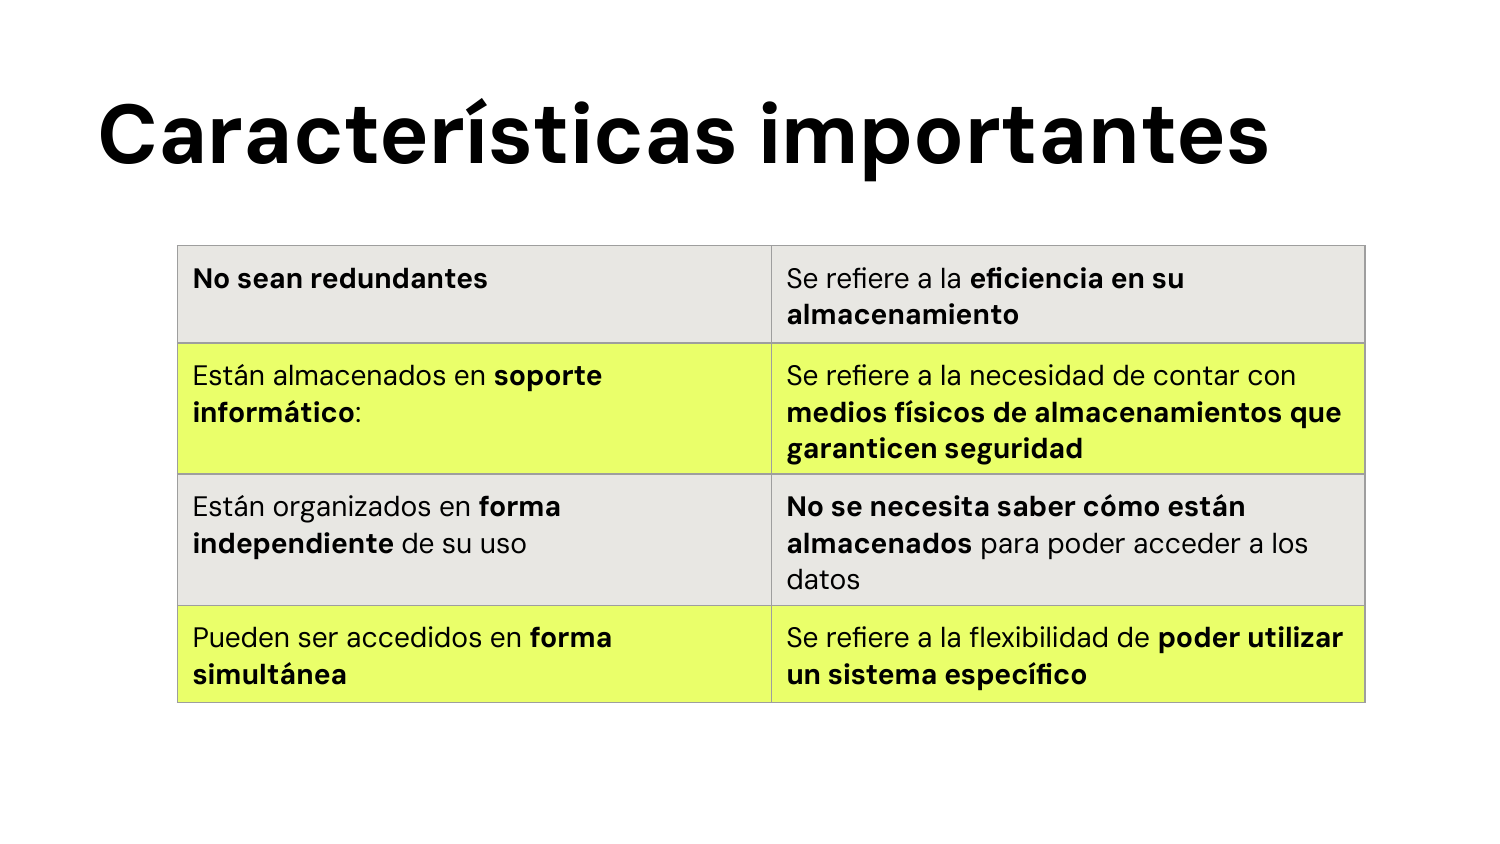

Características importantes
| No sean redundantes | Se refiere a la eficiencia en su almacenamiento |
| --- | --- |
| Están almacenados en soporte informático: | Se refiere a la necesidad de contar con medios físicos de almacenamientos que garanticen seguridad |
| Están organizados en forma independiente de su uso | No se necesita saber cómo están almacenados para poder acceder a los datos |
| Pueden ser accedidos en forma simultánea | Se refiere a la flexibilidad de poder utilizar un sistema específico |